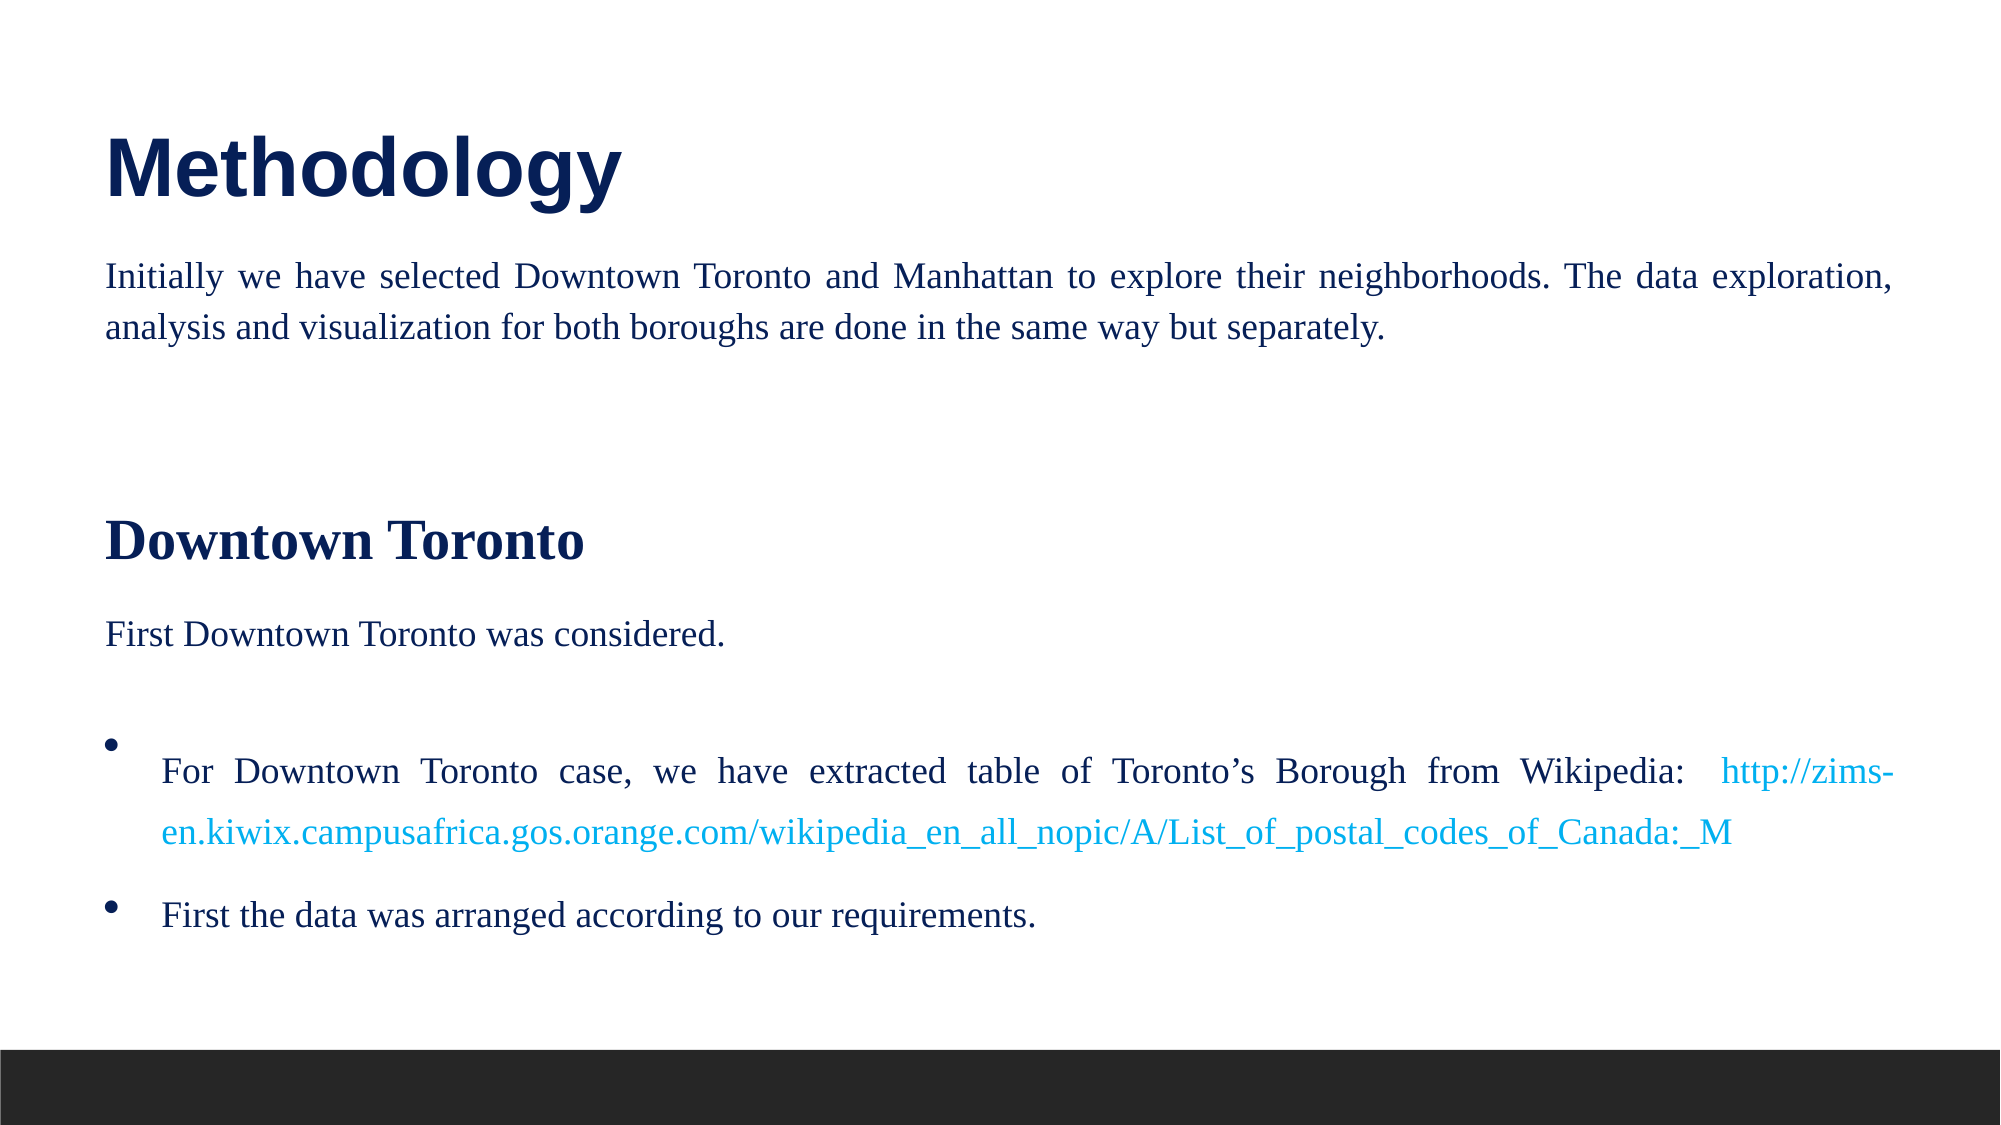

Methodology
Initially we have selected Downtown Toronto and Manhattan to explore their neighborhoods. The data exploration, analysis and visualization for both boroughs are done in the same way but separately.

Downtown Toronto
First Downtown Toronto was considered.
For Downtown Toronto case, we have extracted table of Toronto’s Borough from Wikipedia: http://zims-en.kiwix.campusafrica.gos.orange.com/wikipedia_en_all_nopic/A/List_of_postal_codes_of_Canada:_M
First the data was arranged according to our requirements.